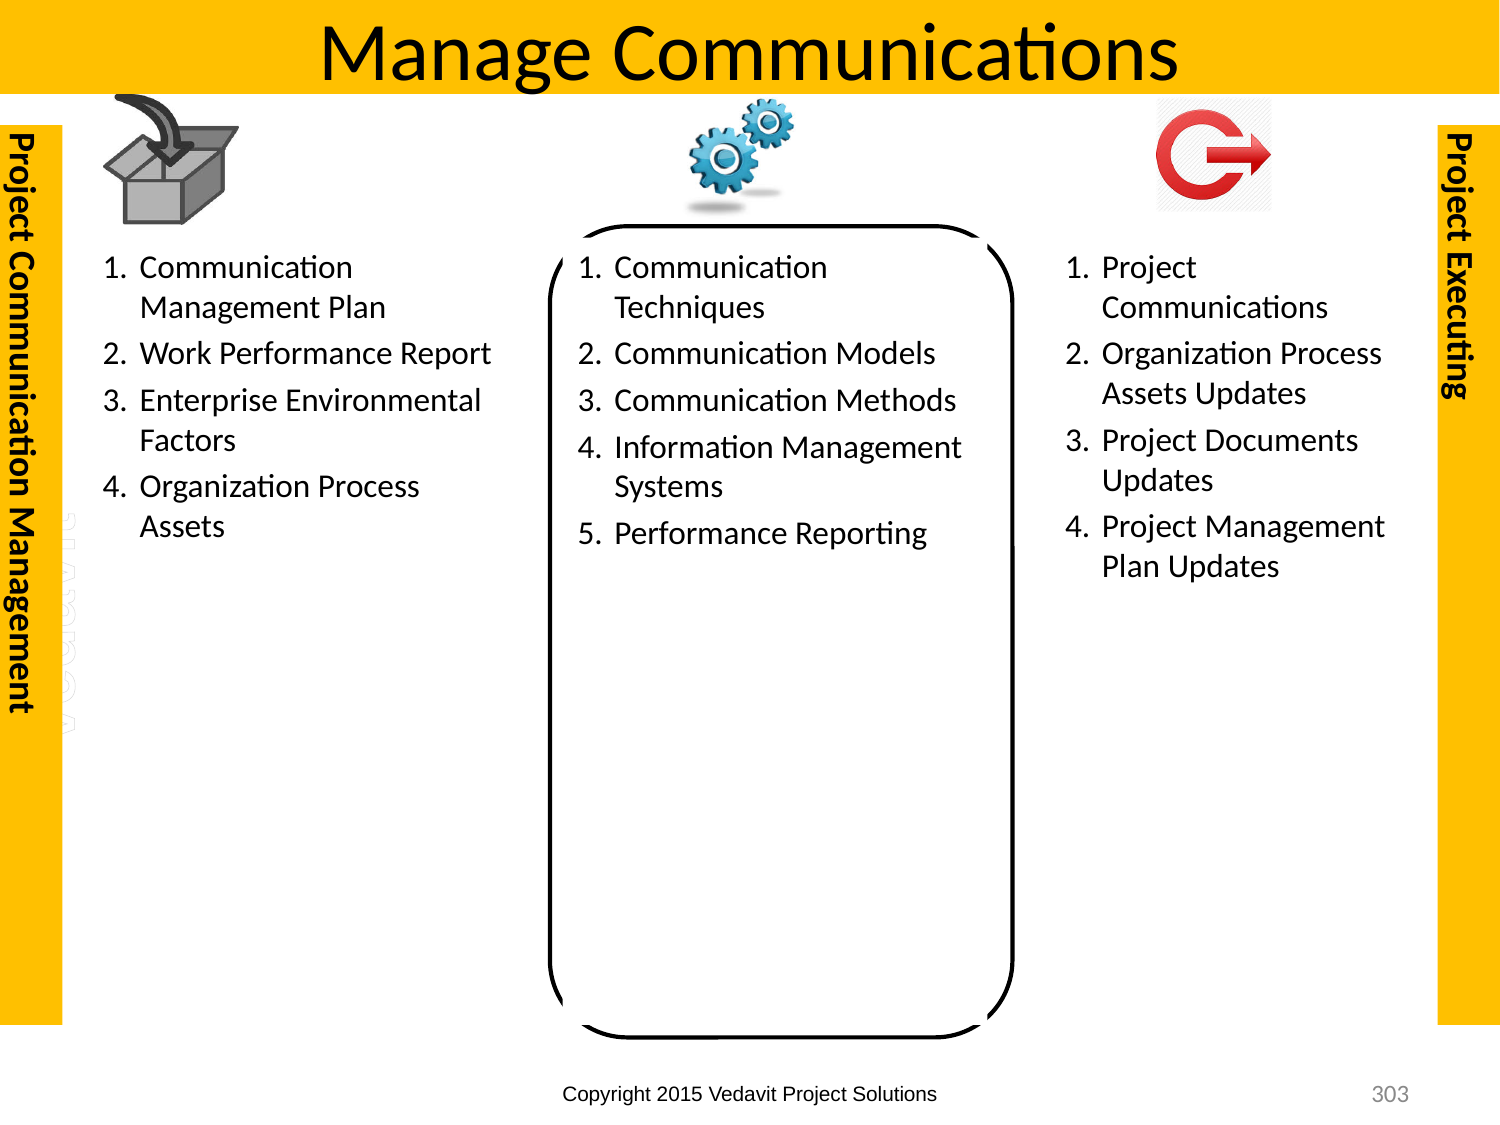

# Manage Communications
Project Communication Management
Project Executing
Communication Management Plan
Work Performance Report
Enterprise Environmental Factors
Organization Process Assets
Communication Techniques
Communication Models
Communication Methods
Information Management Systems
Performance Reporting
Project Communications
Organization Process Assets Updates
Project Documents Updates
Project Management Plan Updates
303